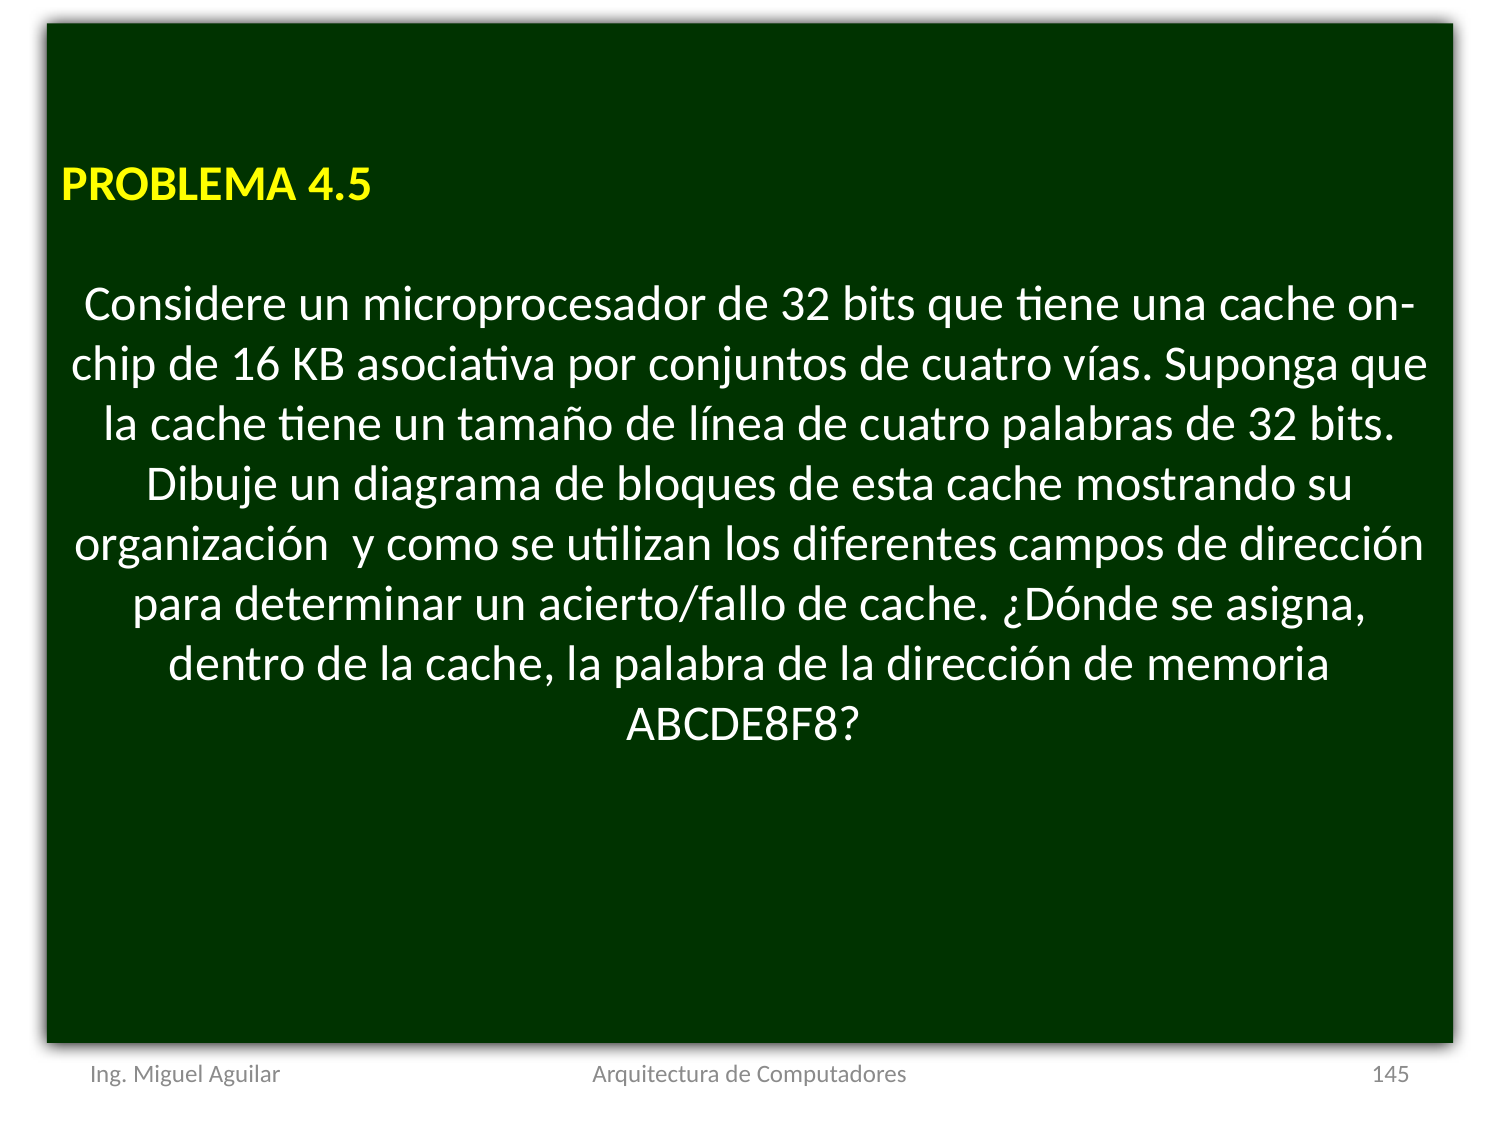

PROBLEMA 4.5

Considere un microprocesador de 32 bits que tiene una cache on-chip de 16 KB asociativa por conjuntos de cuatro vías. Suponga que la cache tiene un tamaño de línea de cuatro palabras de 32 bits.
Dibuje un diagrama de bloques de esta cache mostrando su organización  y como se utilizan los diferentes campos de dirección para determinar un acierto/fallo de cache. ¿Dónde se asigna, dentro de la cache, la palabra de la dirección de memoria ABCDE8F8?

Ing. Miguel Aguilar
Arquitectura de Computadores
145